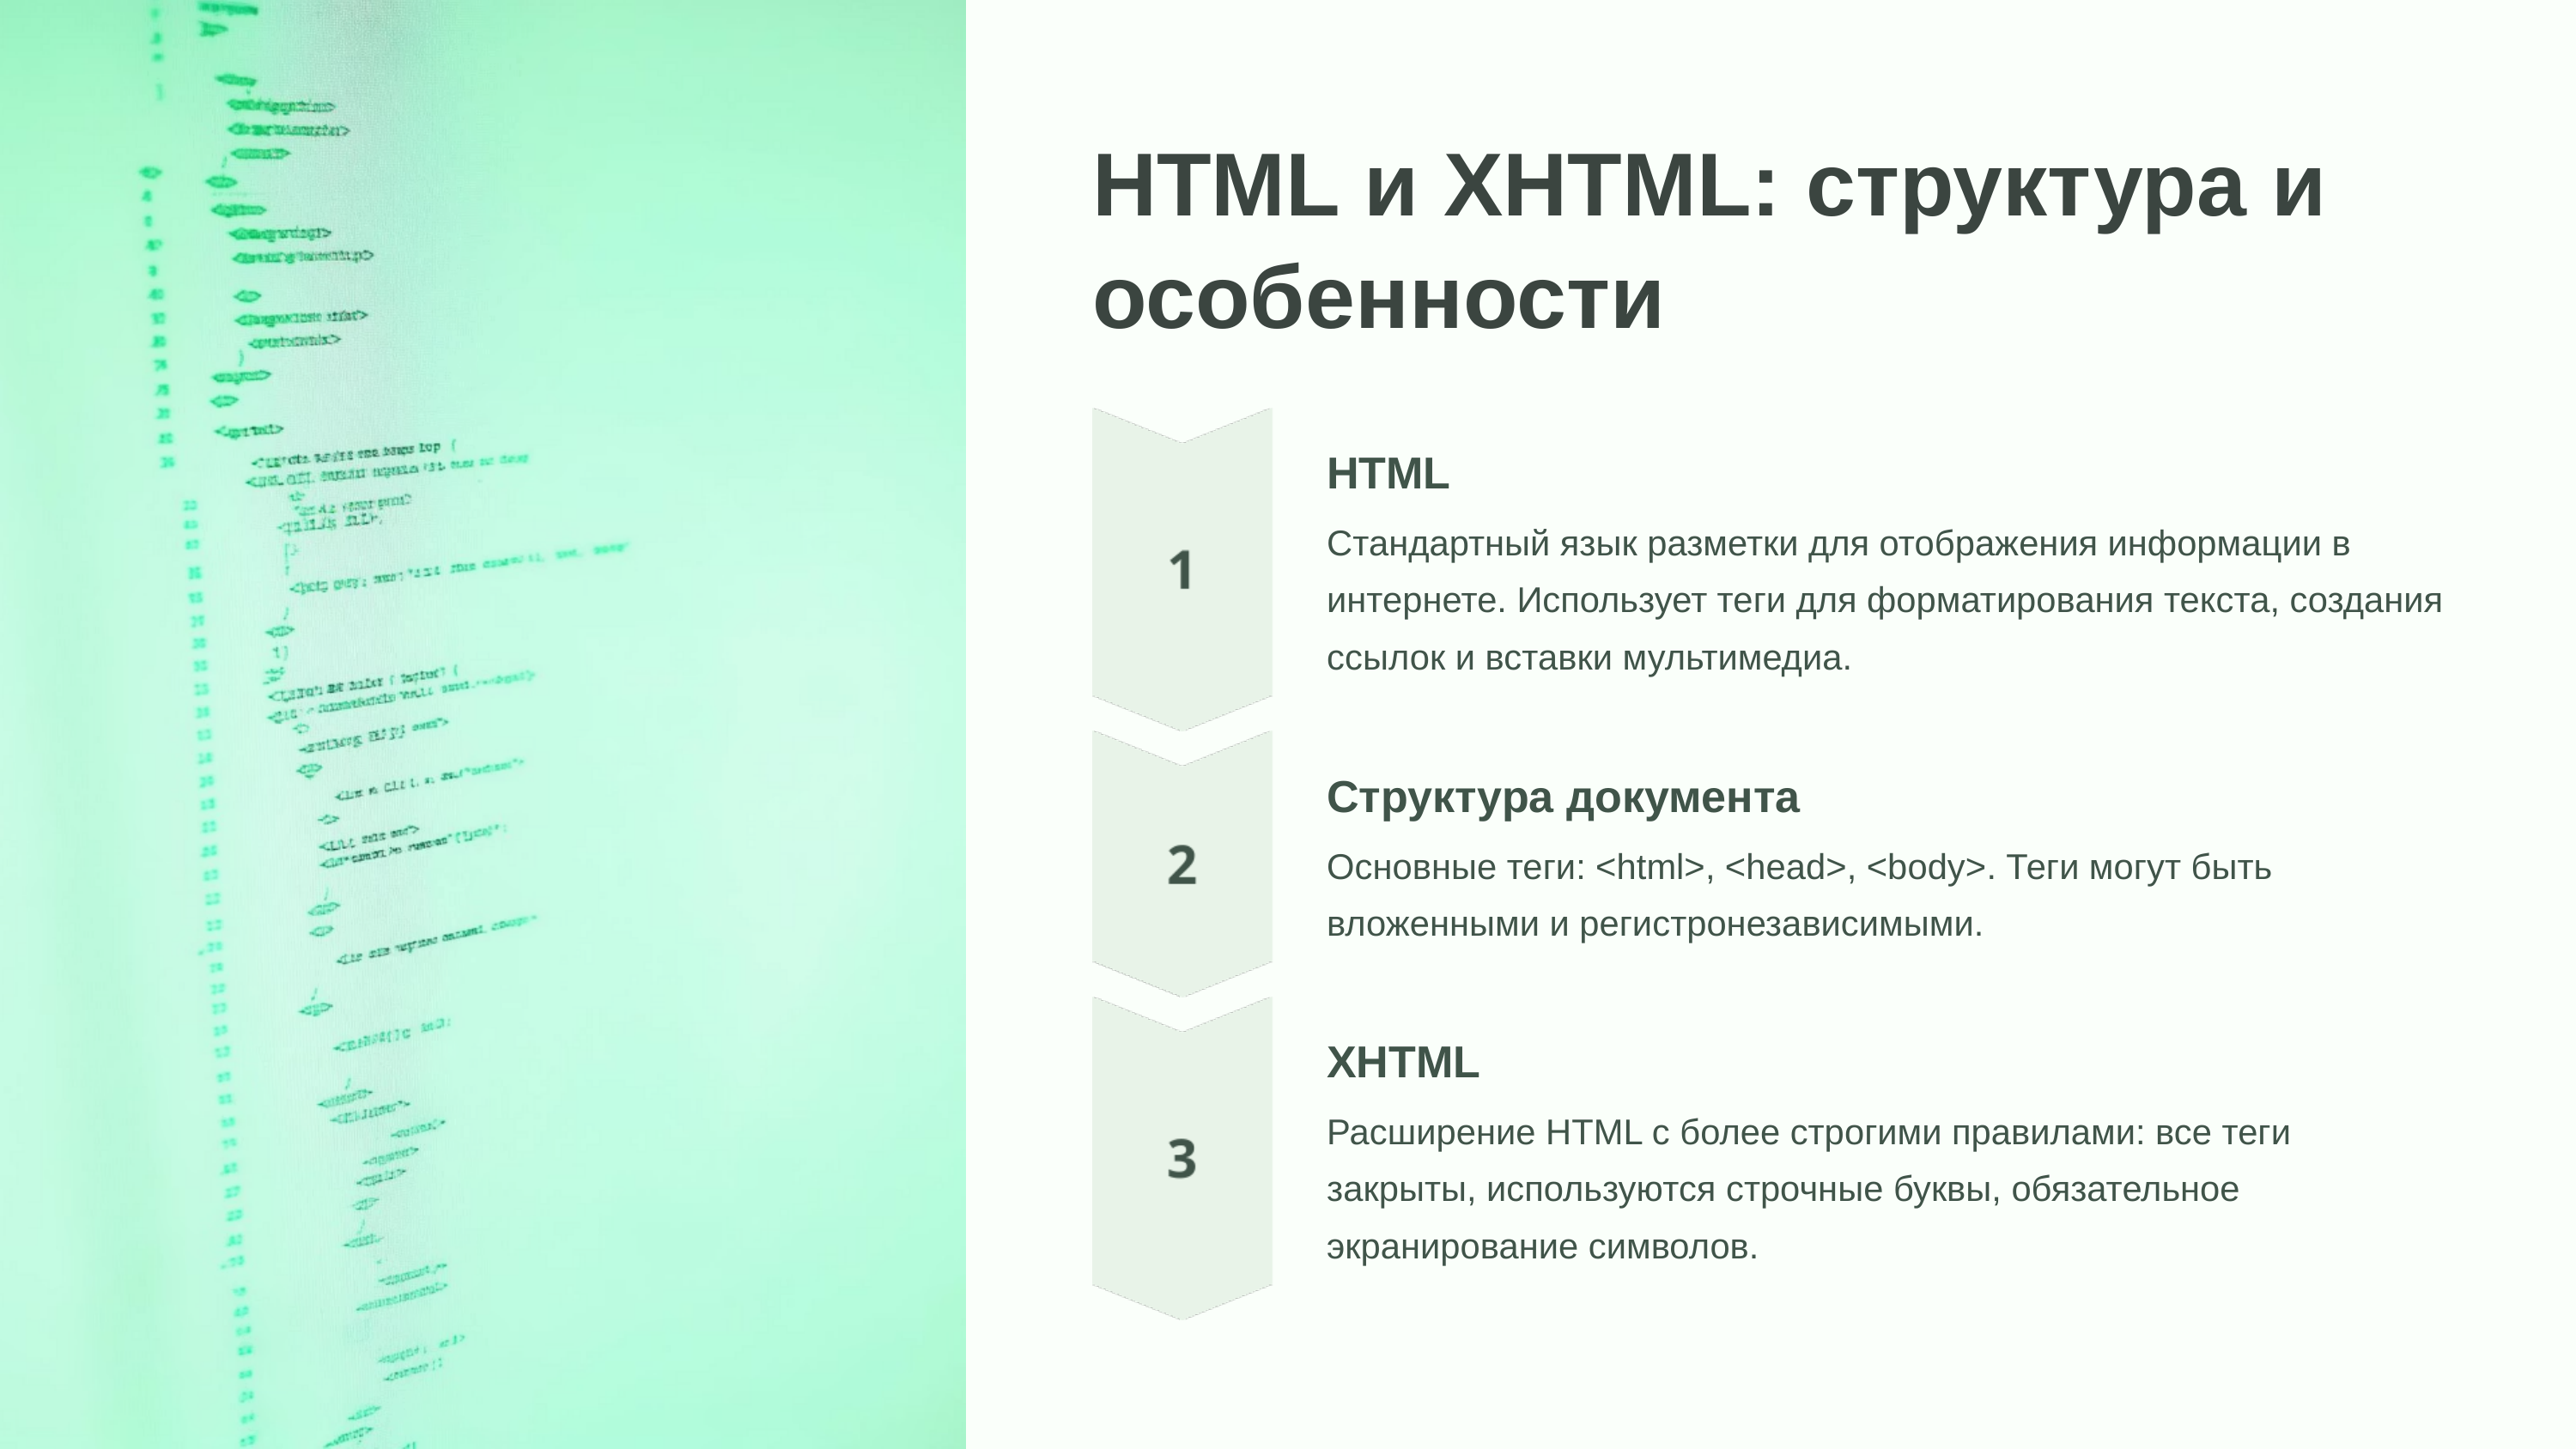

HTML и XHTML: структура и особенности

HTML

Стандартный язык разметки для отображения информации в интернете. Использует теги для форматирования текста, создания ссылок и вставки мультимедиа.

Структура документа

Основные теги: <html>, <head>, <body>. Теги могут быть вложенными и регистронезависимыми.

XHTML

Расширение HTML с более строгими правилами: все теги закрыты, используются строчные буквы, обязательное экранирование символов.